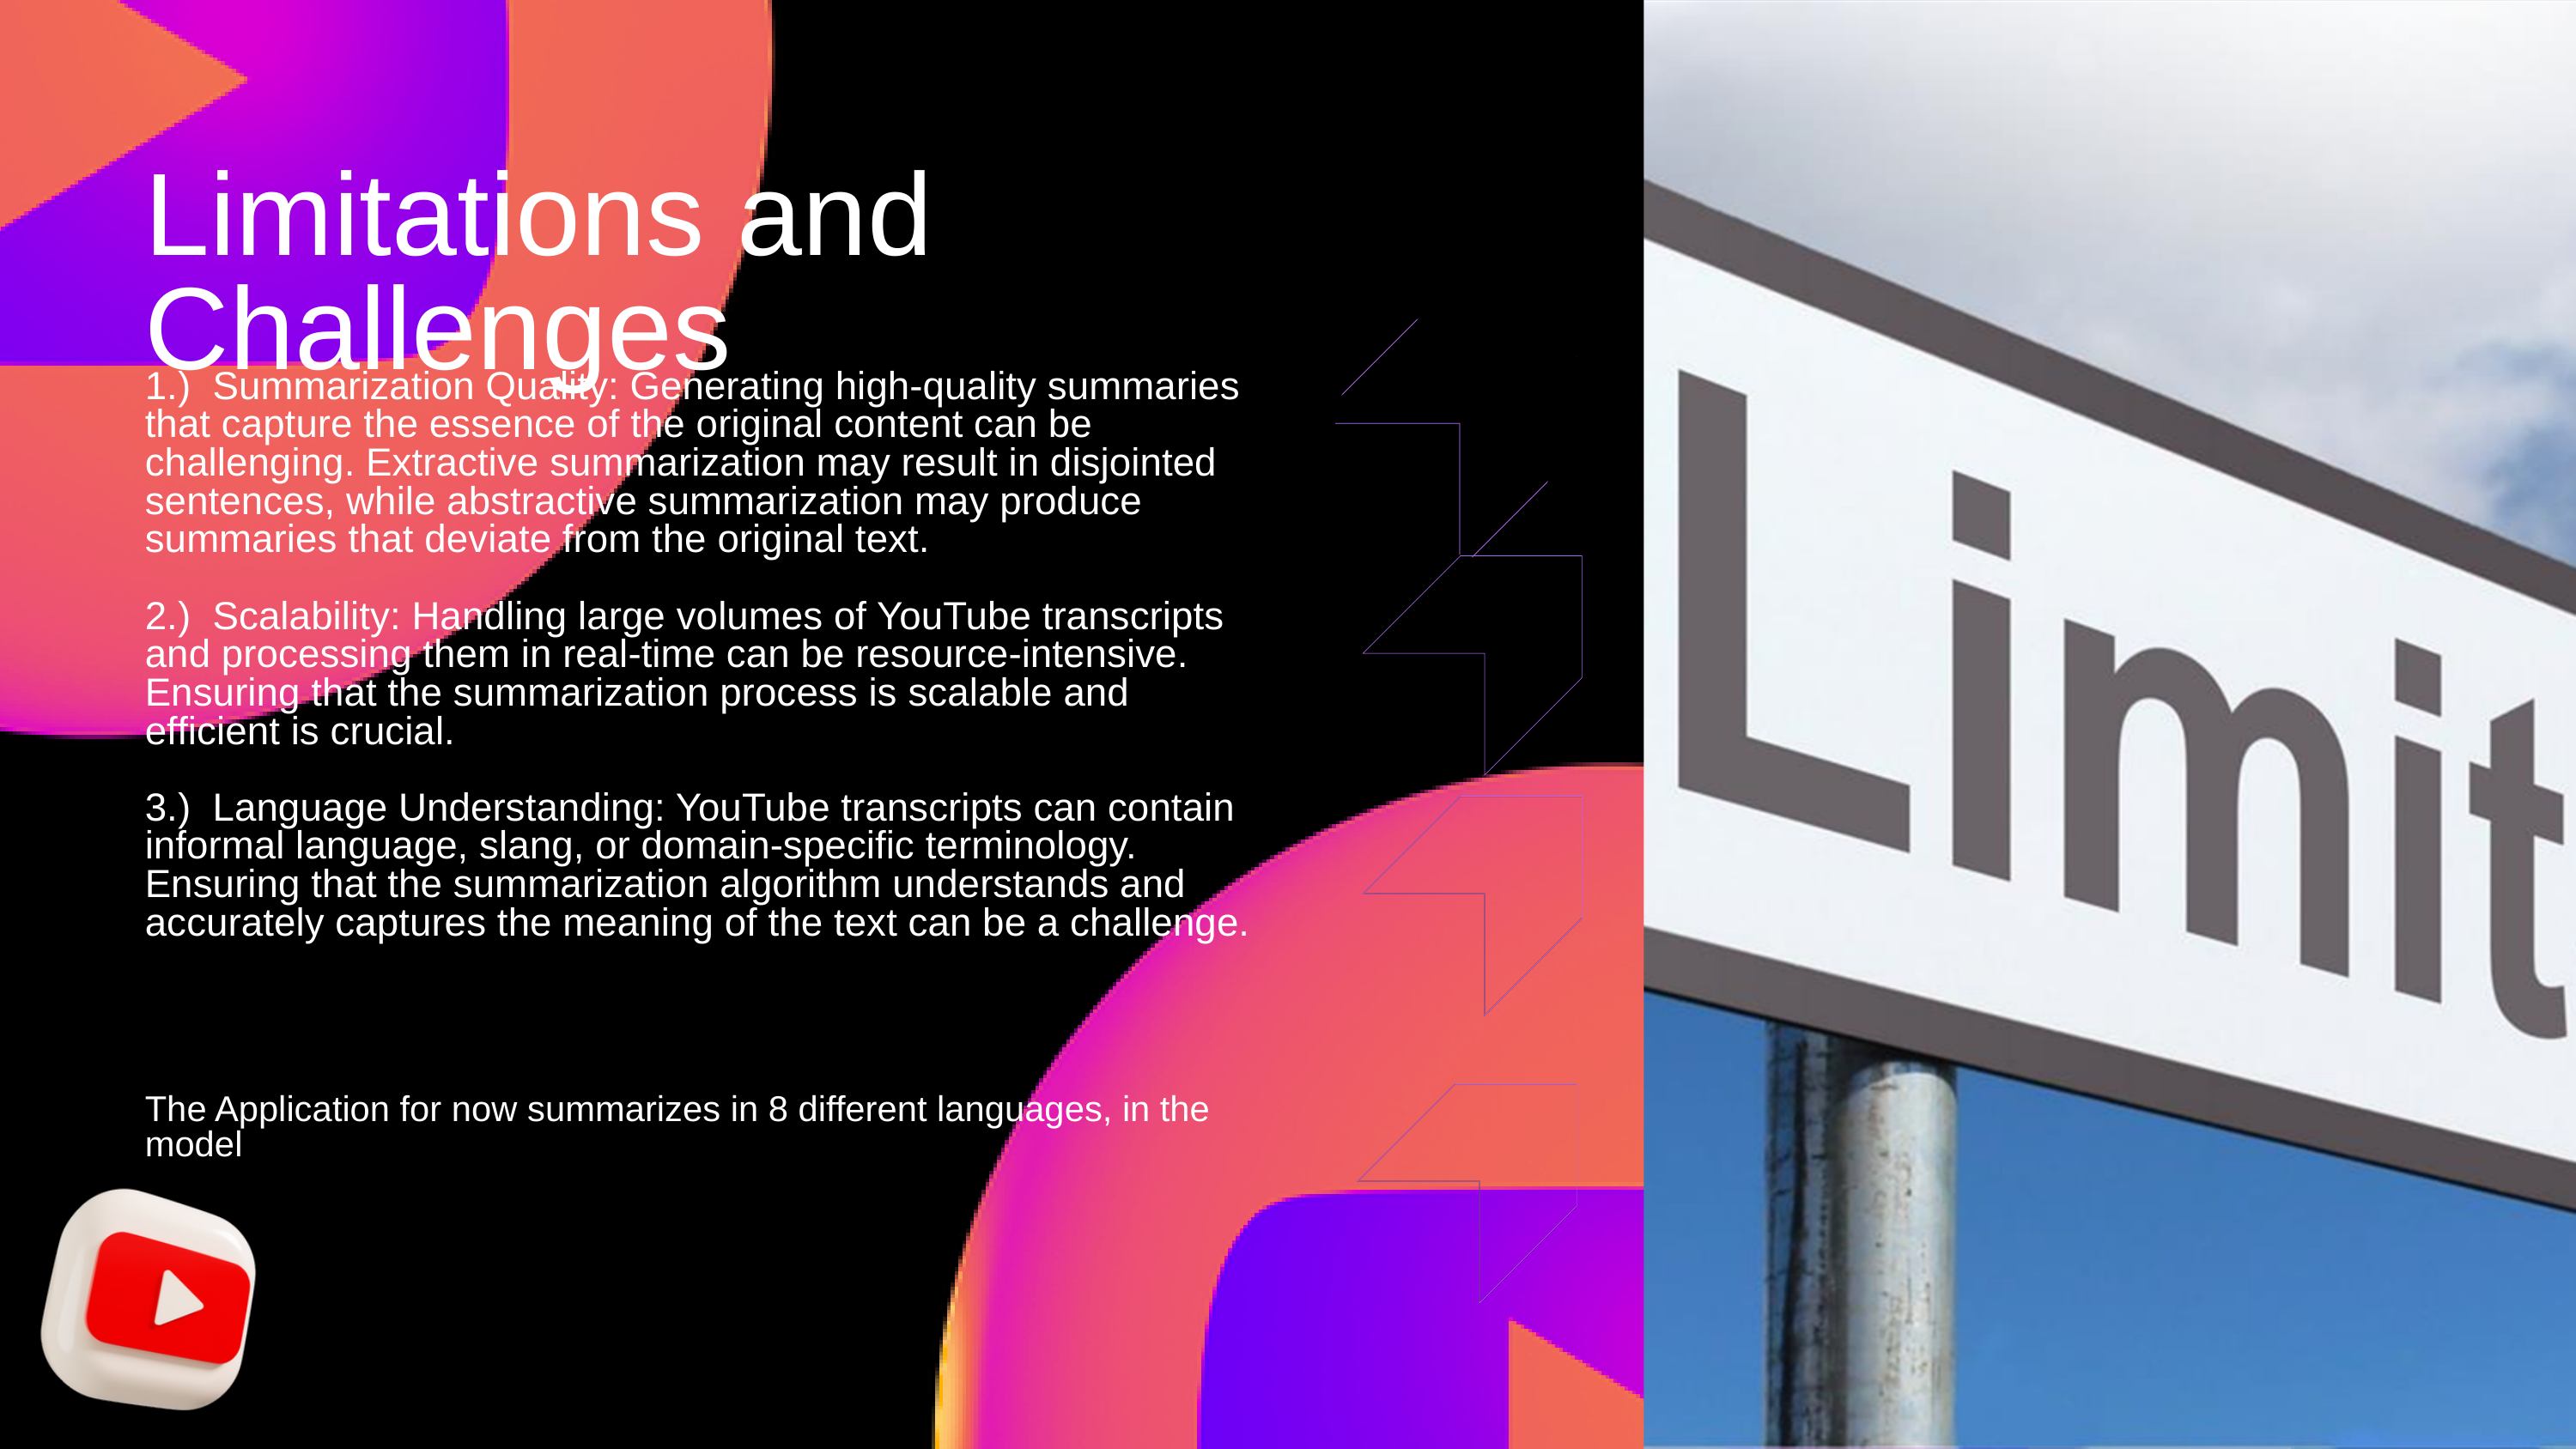

Limitations and Challenges

1.)  Summarization Quality: Generating high-quality summaries that capture the essence of the original content can be challenging. Extractive summarization may result in disjointed sentences, while abstractive summarization may produce summaries that deviate from the original text.

2.)  Scalability: Handling large volumes of YouTube transcripts and processing them in real-time can be resource-intensive. Ensuring that the summarization process is scalable and efficient is crucial.

3.)  Language Understanding: YouTube transcripts can contain informal language, slang, or domain-specific terminology. Ensuring that the summarization algorithm understands and accurately captures the meaning of the text can be a challenge.

The Application for now summarizes in 8 different languages, in the model